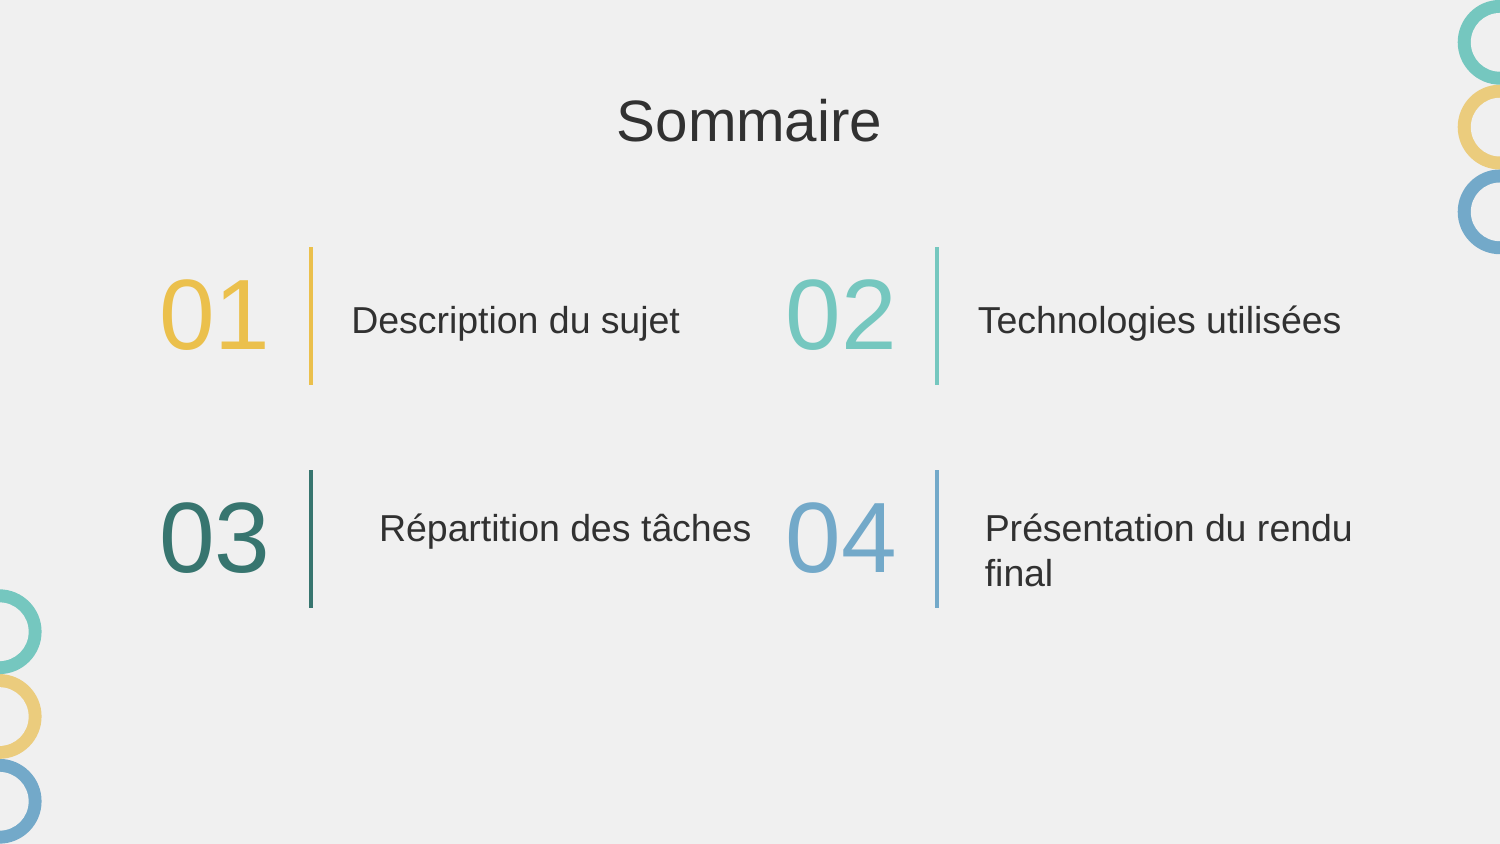

# Sommaire
01
02

Description du sujet
Technologies utilisées

03
04

 Répartition des tâches
Présentation du rendu final